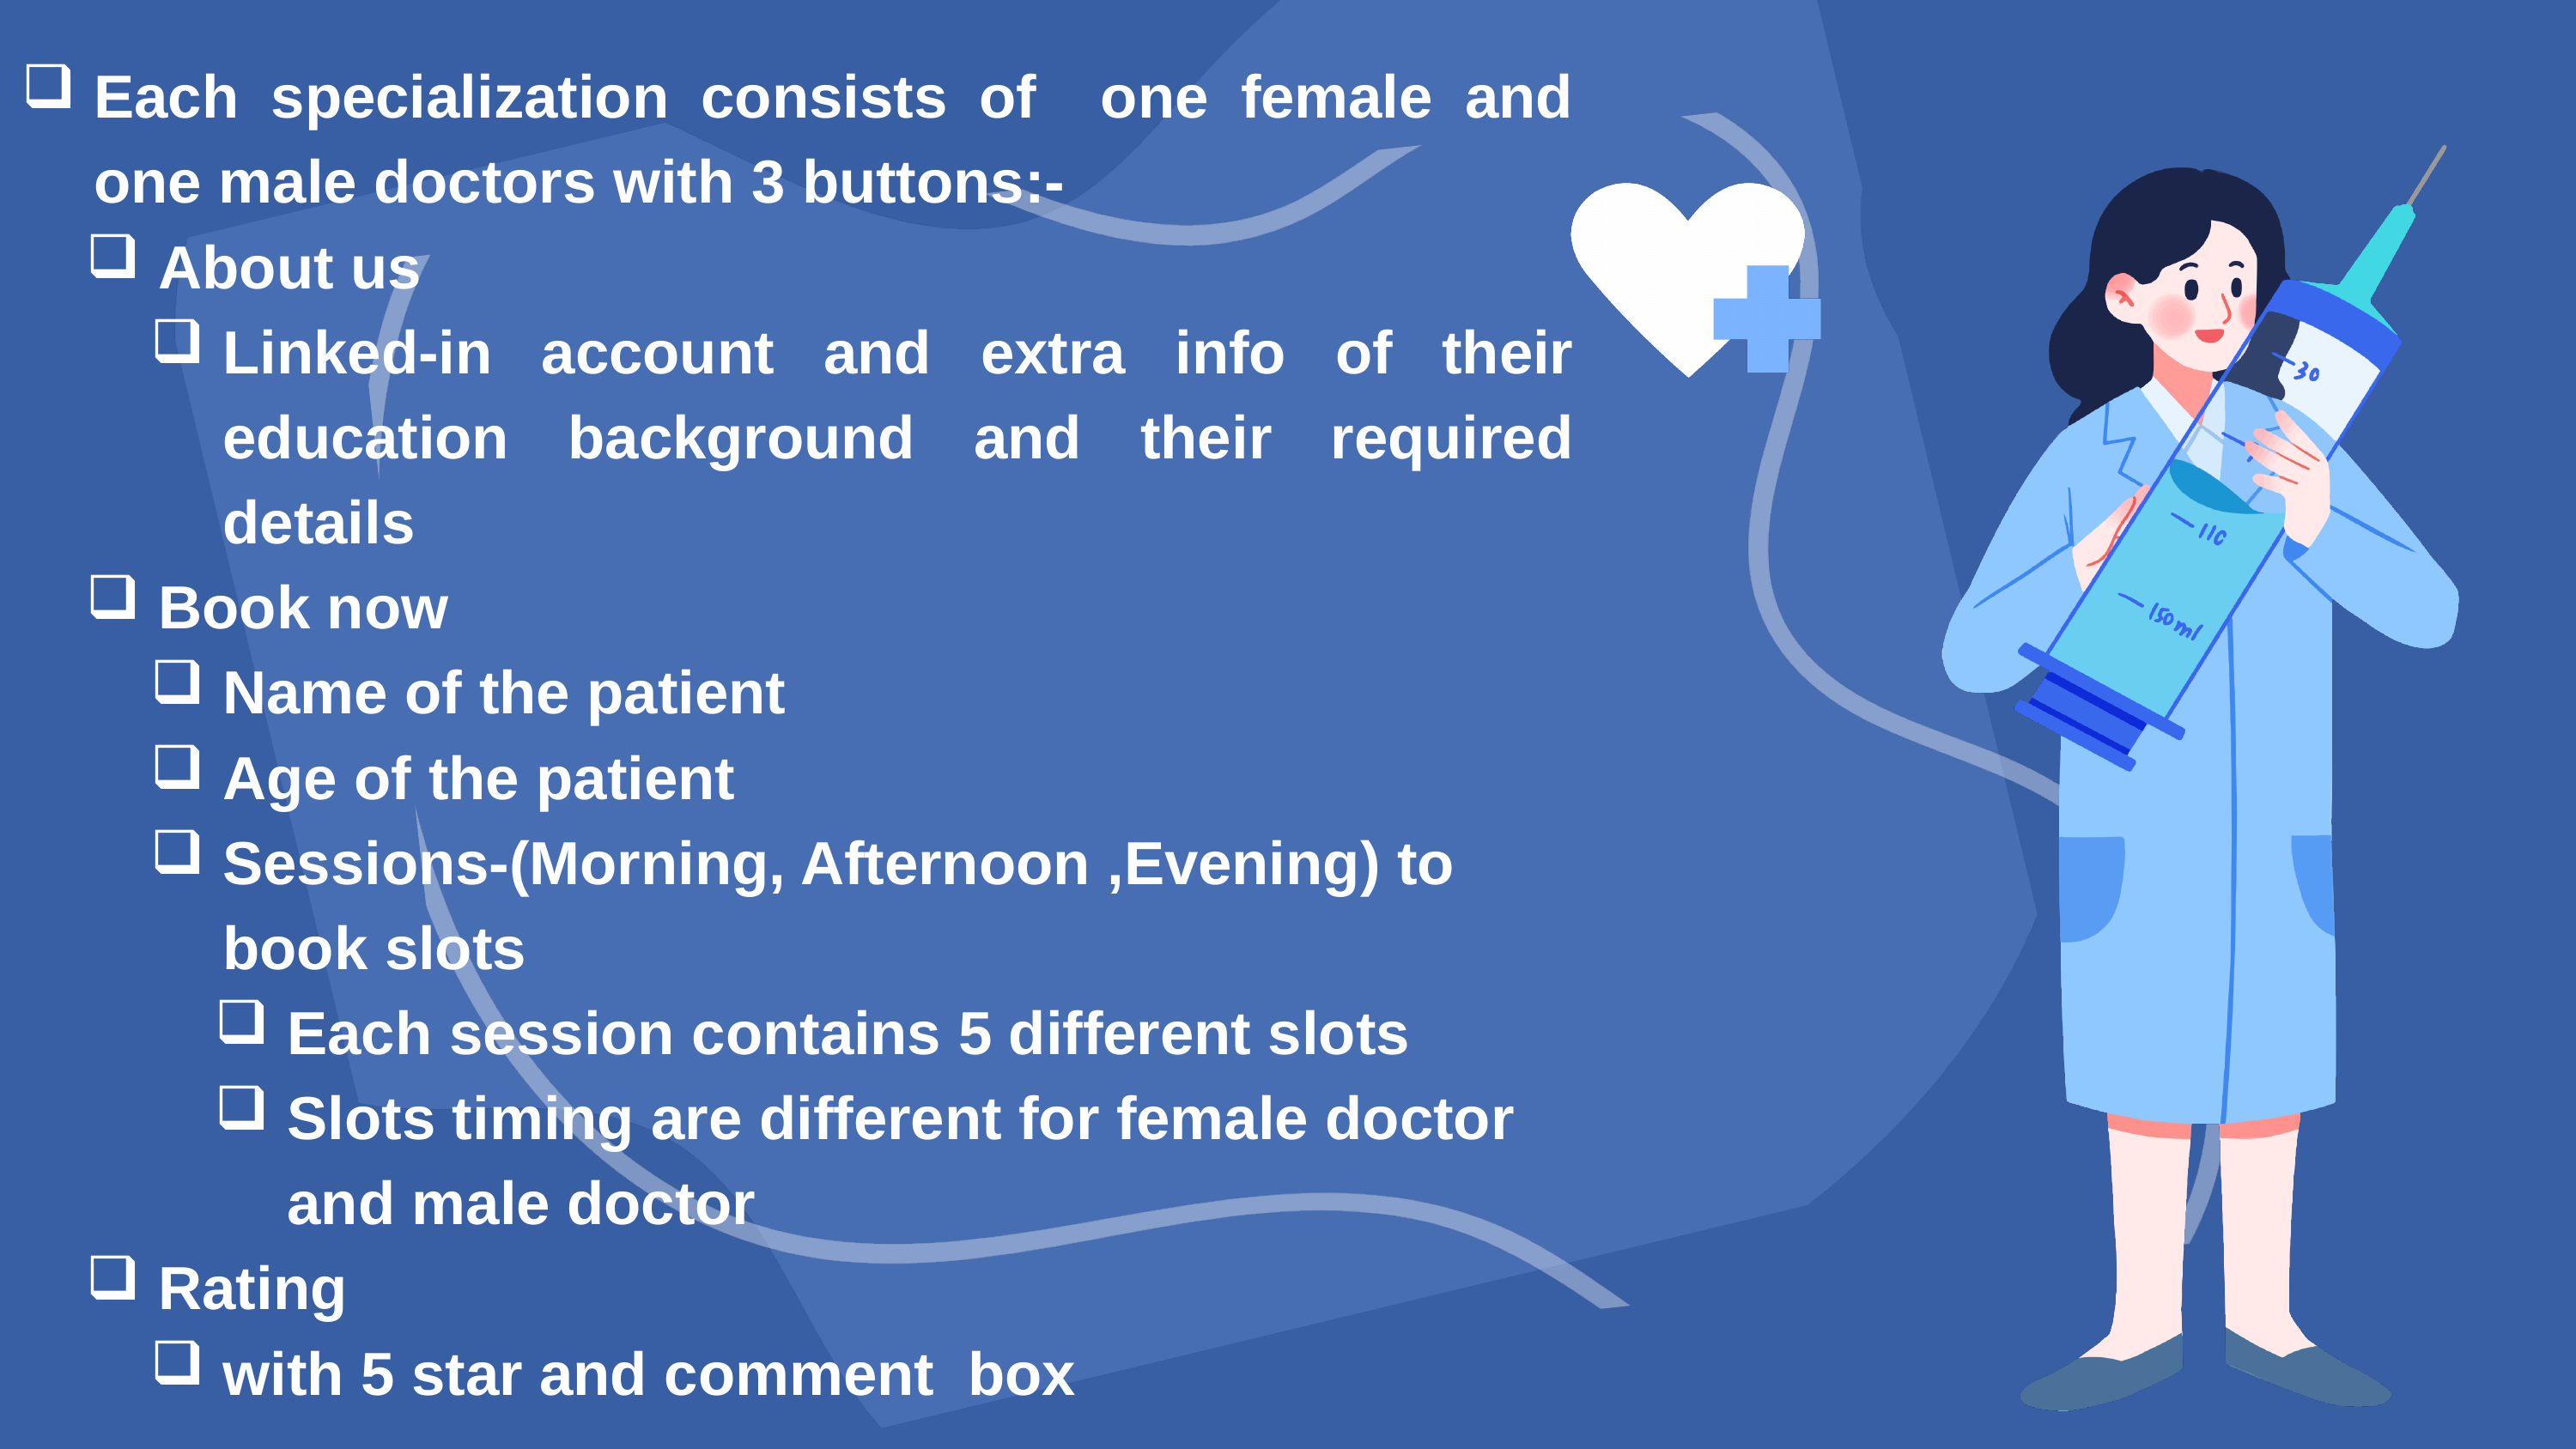

Each specialization consists of  one female and one male doctors with 3 buttons:-
About us
Linked-in account and extra info of their education background and their required details
Book now
Name of the patient
Age of the patient
Sessions-(Morning, Afternoon ,Evening) to book slots
Each session contains 5 different slots
Slots timing are different for female doctor and male doctor
Rating
with 5 star and comment  box